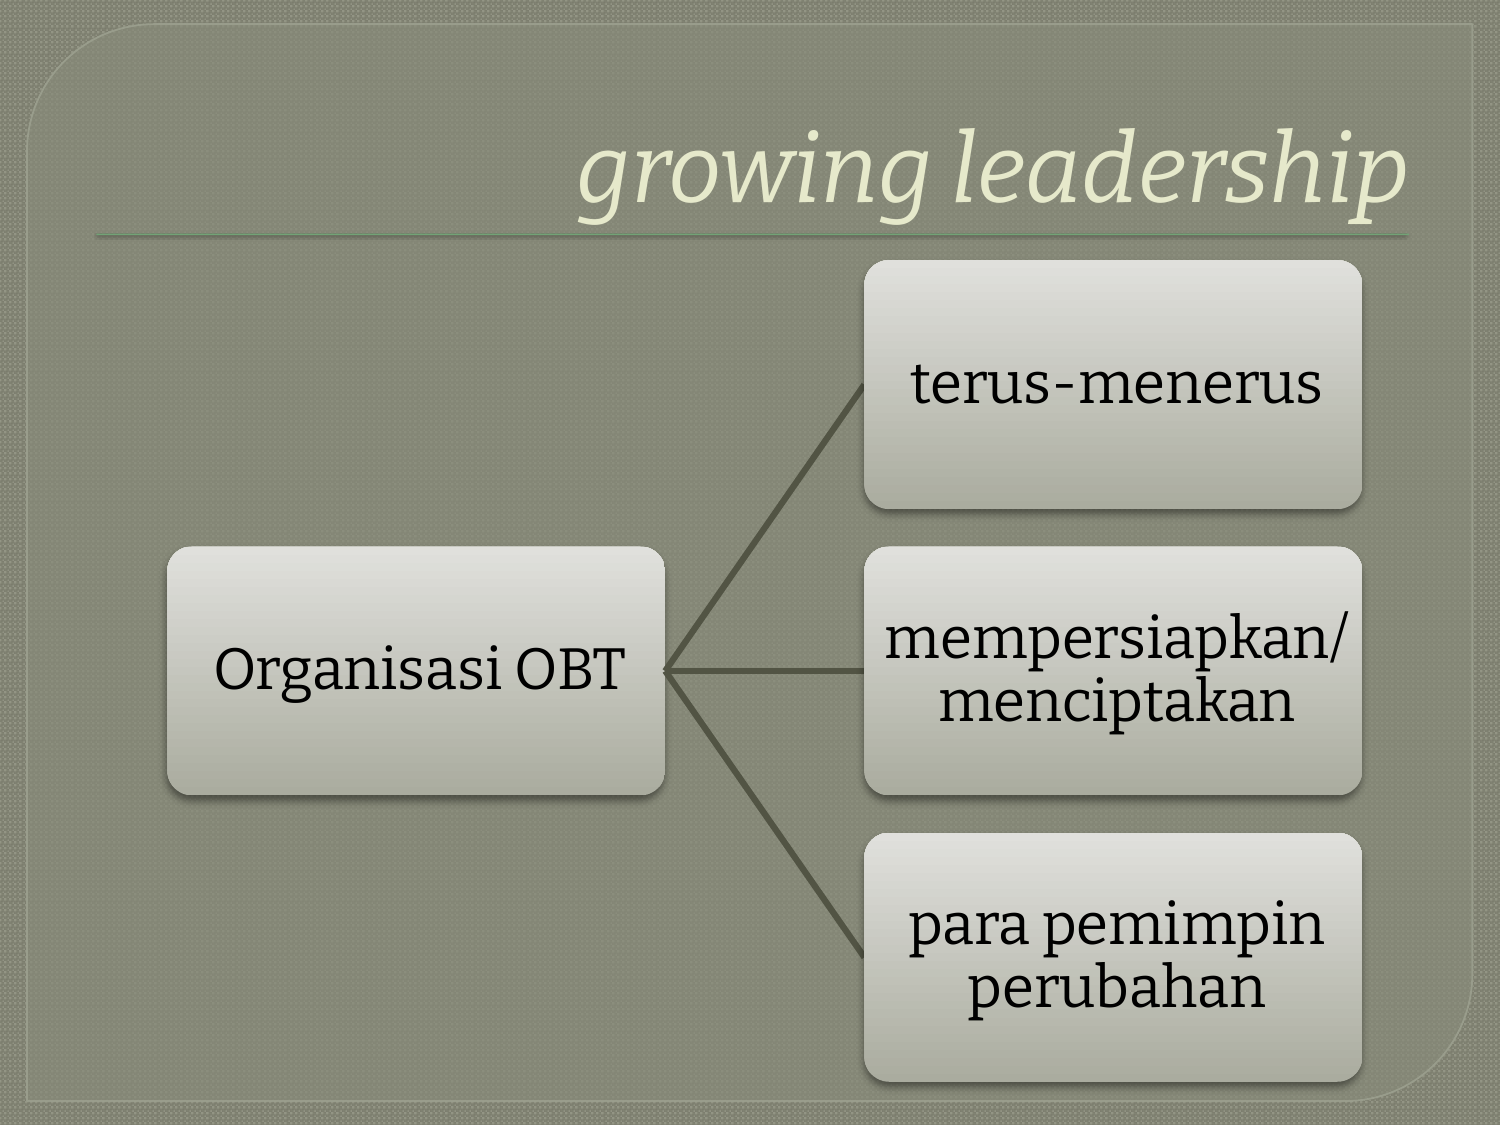

# growing leadership
Organisasi OBT

terus-menerus

mempersiapkan/ menciptakan

para pemimpin perubahan